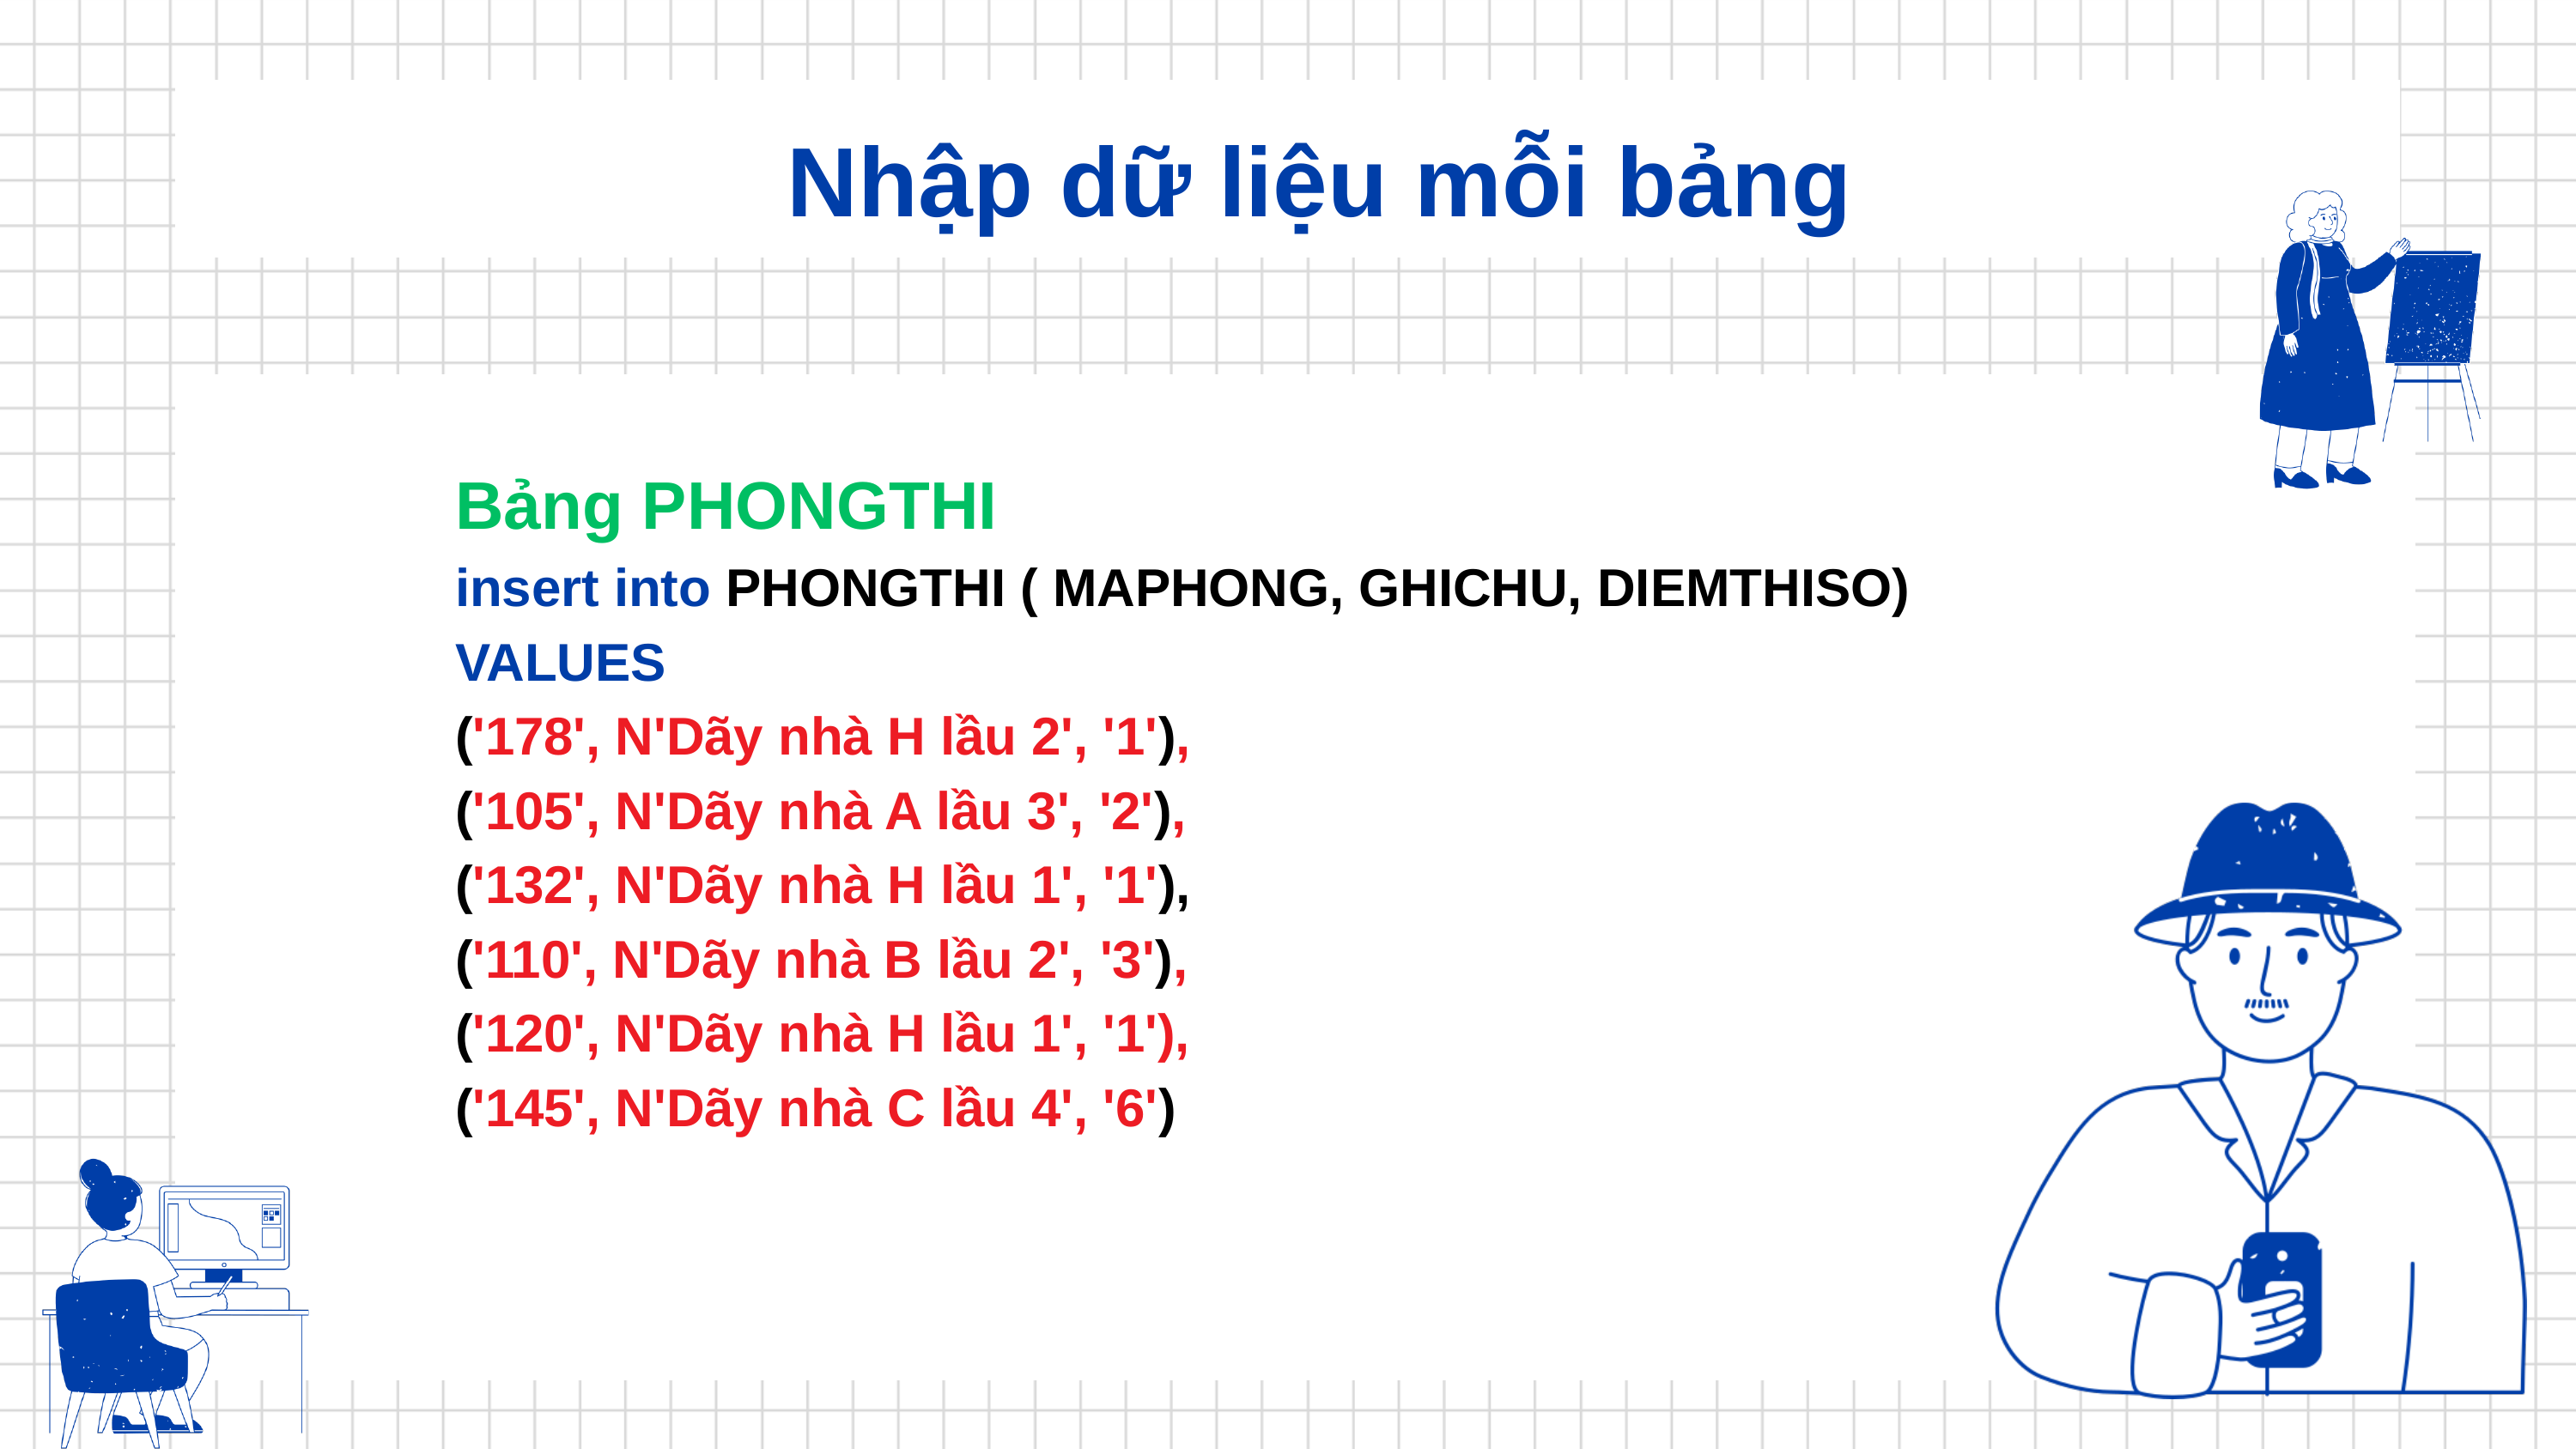

Nhập dữ liệu mỗi bảng

Bảng PHONGTHI
insert into PHONGTHI ( MAPHONG, GHICHU, DIEMTHISO)
VALUES
('178', N'Dãy nhà H lầu 2', '1'),
('105', N'Dãy nhà A lầu 3', '2'),
('132', N'Dãy nhà H lầu 1', '1'),
('110', N'Dãy nhà B lầu 2', '3'),
('120', N'Dãy nhà H lầu 1', '1'),
('145', N'Dãy nhà C lầu 4', '6')